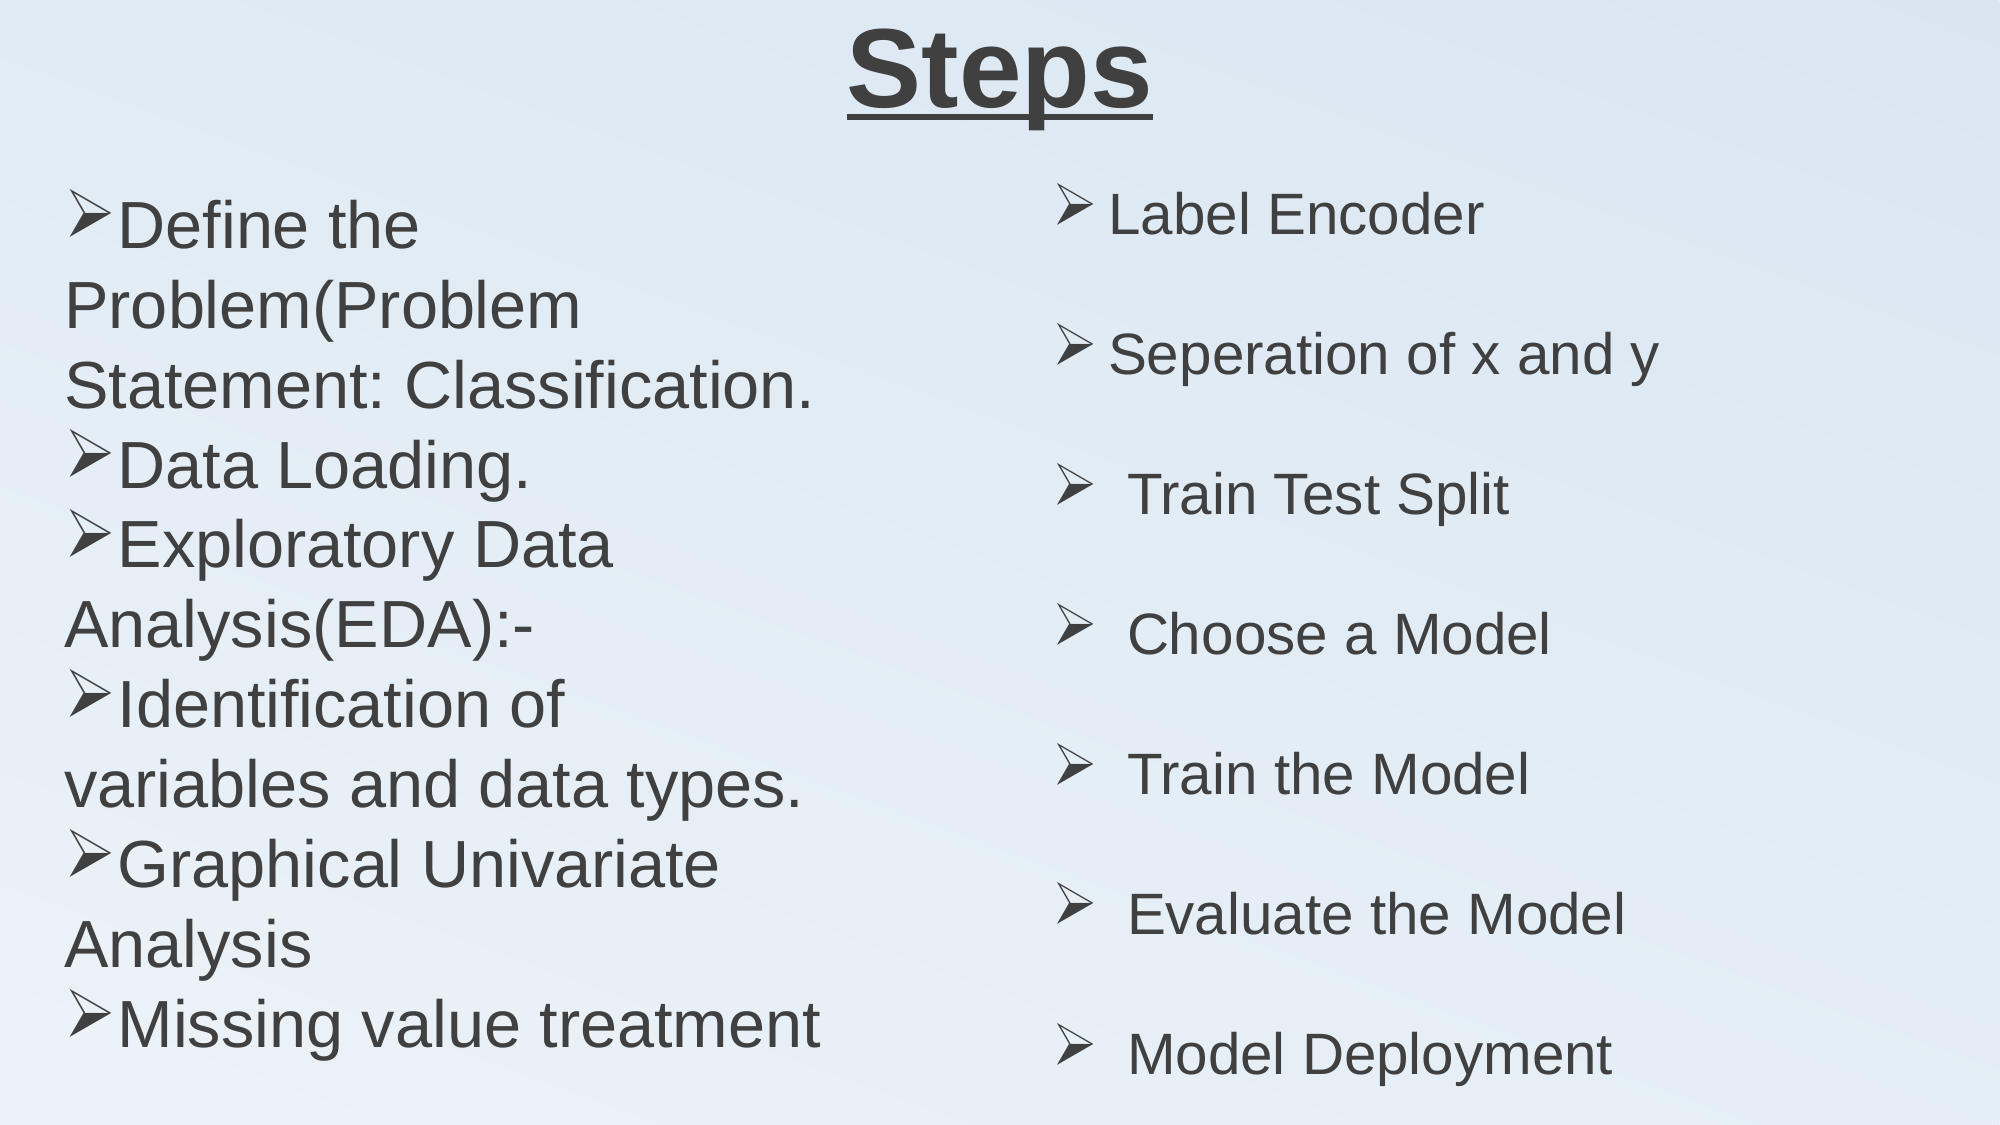

Steps
Label Encoder

Seperation of x and y

Train Test Split

Choose a Model

Train the Model

Evaluate the Model

Model Deployment
Define the Problem(Problem Statement: Classification.
Data Loading.
Exploratory Data Analysis(EDA):-
Identification of variables and data types.
Graphical Univariate Analysis
Missing value treatment